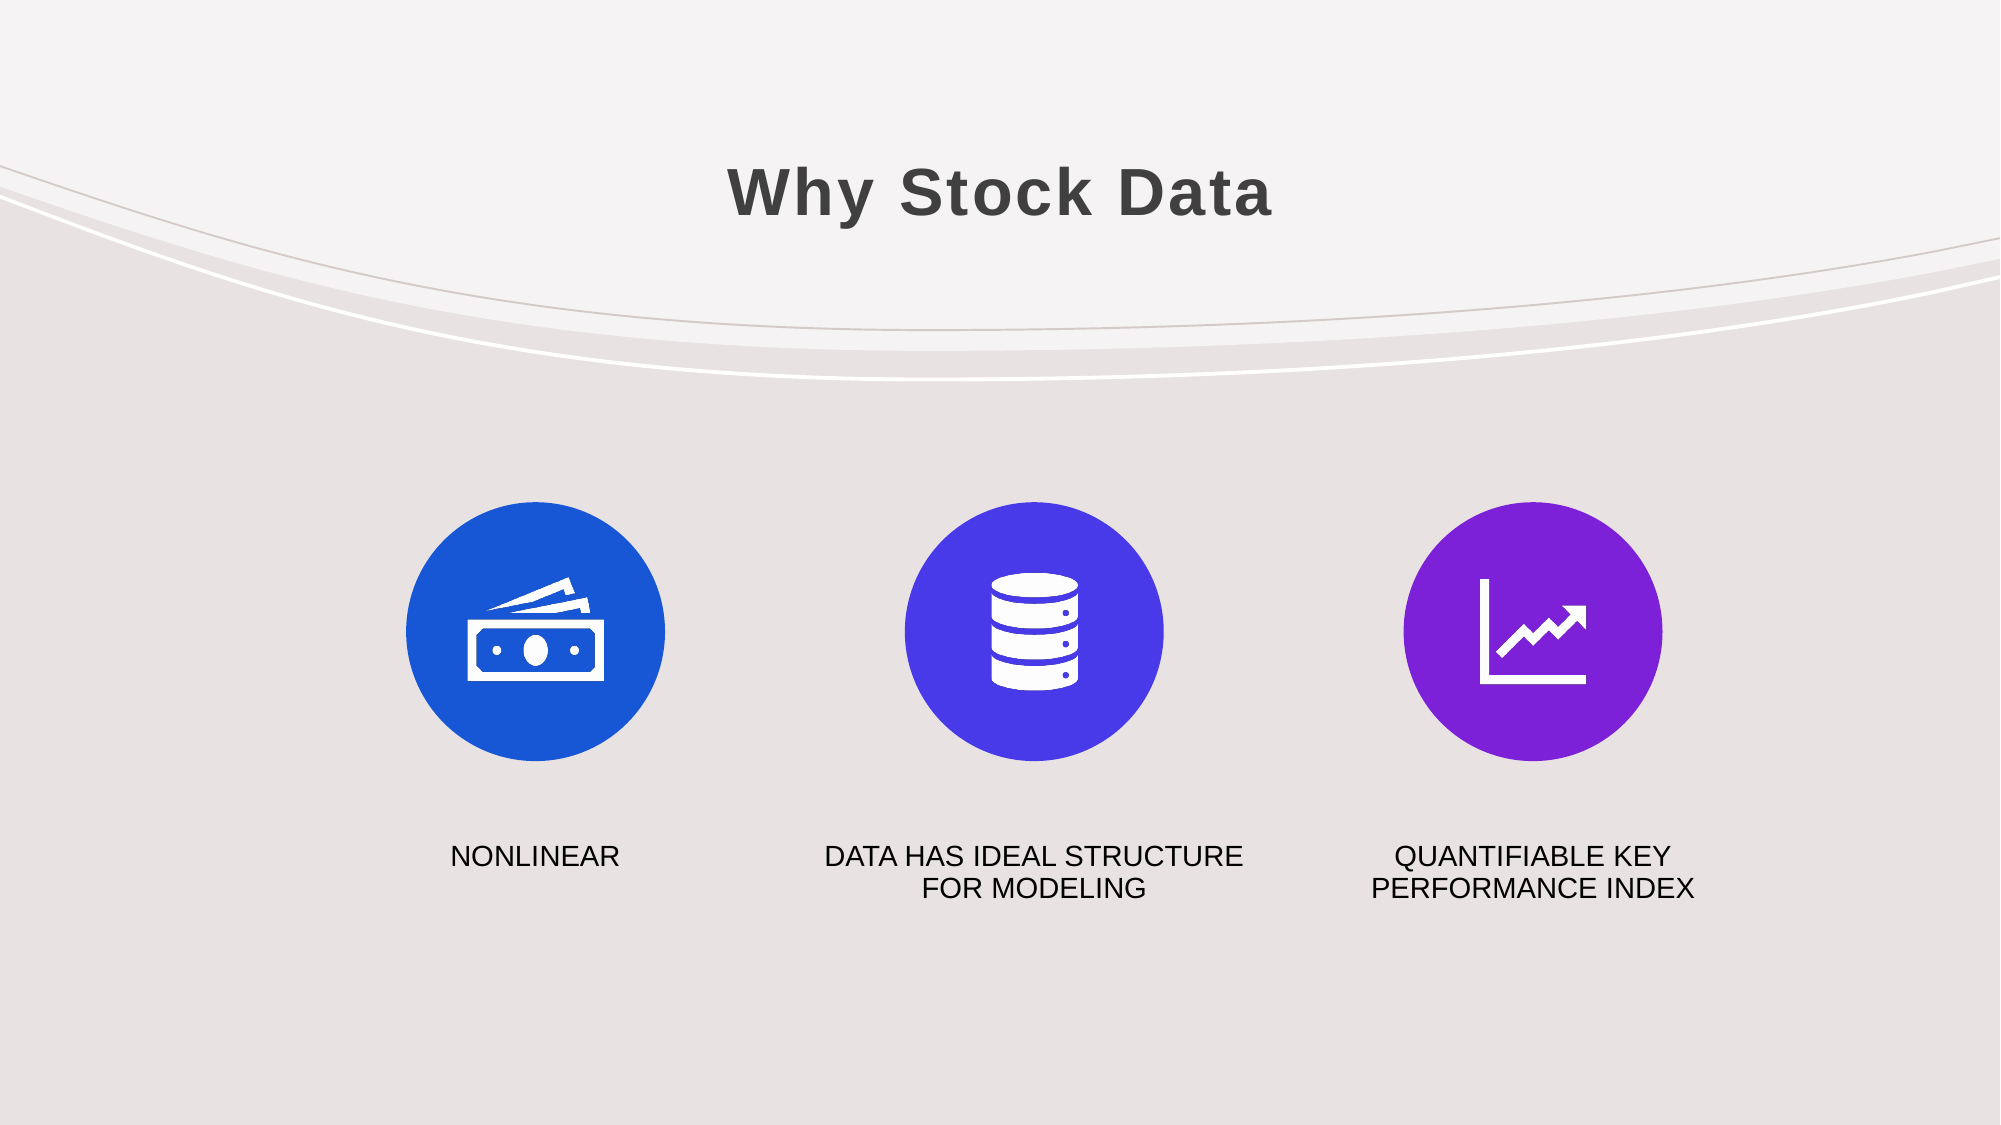

# Why Stock Data
NonLinear
Data has ideal structure for modeling
Quantifiable Key Performance Index